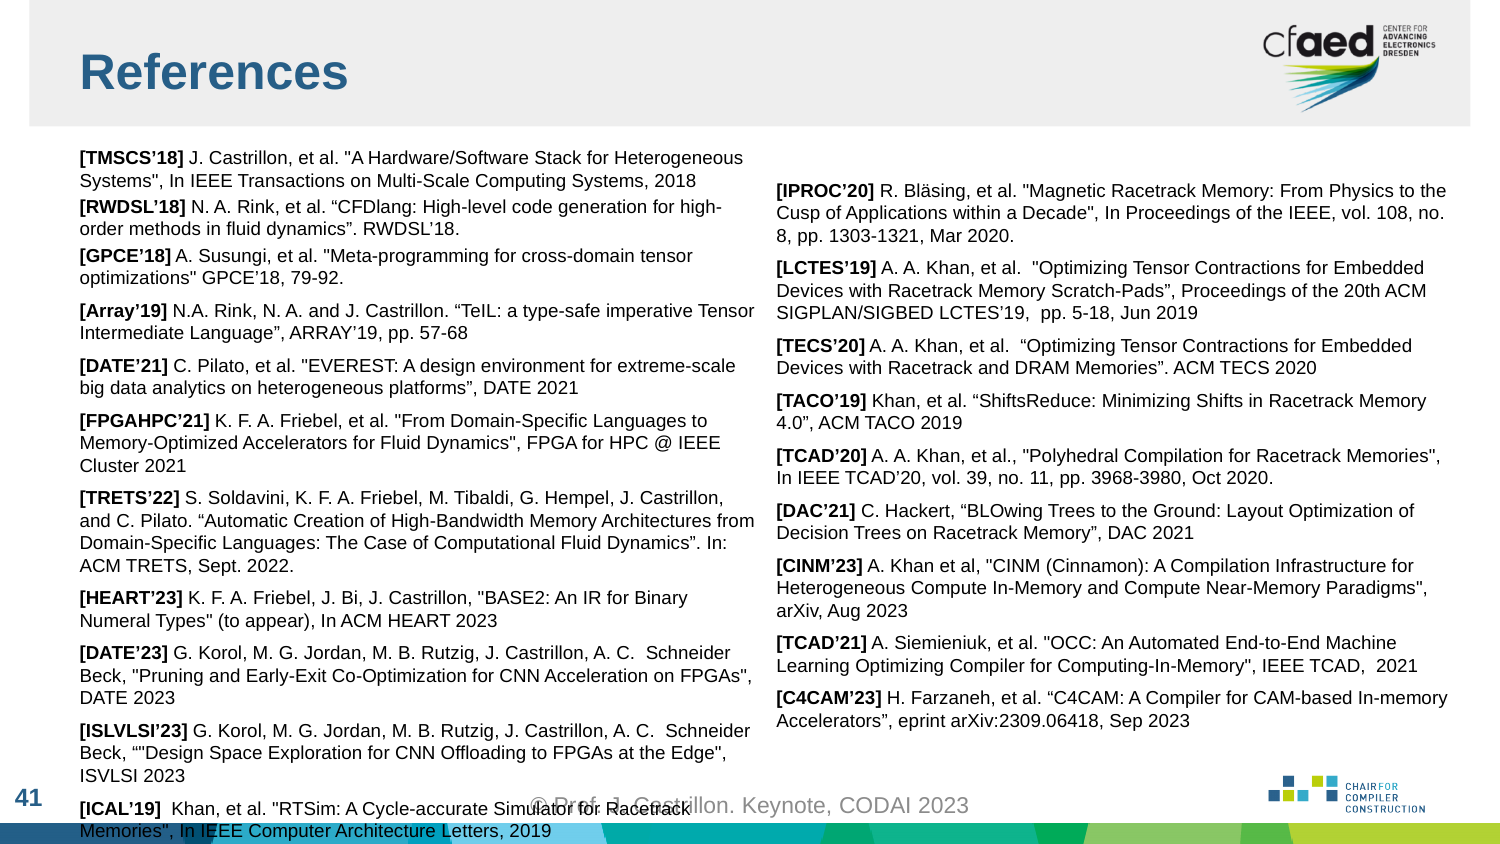

References
[TMSCS’18] J. Castrillon, et al. "A Hardware/Software Stack for Heterogeneous Systems", In IEEE Transactions on Multi-Scale Computing Systems, 2018
[RWDSL’18] N. A. Rink, et al. “CFDlang: High-level code generation for high-order methods in fluid dynamics”. RWDSL’18.
[GPCE’18] A. Susungi, et al. "Meta-programming for cross-domain tensor optimizations" GPCE’18, 79-92.
[Array’19] N.A. Rink, N. A. and J. Castrillon. “TeIL: a type-safe imperative Tensor Intermediate Language”, ARRAY’19, pp. 57-68
[DATE’21] C. Pilato, et al. "EVEREST: A design environment for extreme-scale big data analytics on heterogeneous platforms”, DATE 2021
[FPGAHPC’21] K. F. A. Friebel, et al. "From Domain-Specific Languages to Memory-Optimized Accelerators for Fluid Dynamics", FPGA for HPC @ IEEE Cluster 2021
[TRETS’22] S. Soldavini, K. F. A. Friebel, M. Tibaldi, G. Hempel, J. Castrillon, and C. Pilato. “Automatic Creation of High-Bandwidth Memory Architectures from Domain-Specific Languages: The Case of Computational Fluid Dynamics”. In: ACM TRETS, Sept. 2022.
[HEART’23] K. F. A. Friebel, J. Bi, J. Castrillon, "BASE2: An IR for Binary Numeral Types" (to appear), In ACM HEART 2023
[DATE’23] G. Korol, M. G. Jordan, M. B. Rutzig, J. Castrillon, A. C.  Schneider Beck, "Pruning and Early-Exit Co-Optimization for CNN Acceleration on FPGAs", DATE 2023
[ISLVLSI’23] G. Korol, M. G. Jordan, M. B. Rutzig, J. Castrillon, A. C.  Schneider Beck, “"Design Space Exploration for CNN Offloading to FPGAs at the Edge", ISVLSI 2023
[ICAL’19]  Khan, et al. "RTSim: A Cycle-accurate Simulator for Racetrack Memories", In IEEE Computer Architecture Letters, 2019

[IPROC’20] R. Bläsing, et al. "Magnetic Racetrack Memory: From Physics to the Cusp of Applications within a Decade", In Proceedings of the IEEE, vol. 108, no. 8, pp. 1303-1321, Mar 2020.
[LCTES’19] A. A. Khan, et al.  "Optimizing Tensor Contractions for Embedded Devices with Racetrack Memory Scratch-Pads”, Proceedings of the 20th ACM SIGPLAN/SIGBED LCTES’19,  pp. 5-18, Jun 2019
[TECS’20] A. A. Khan, et al.  “Optimizing Tensor Contractions for Embedded Devices with Racetrack and DRAM Memories”. ACM TECS 2020
[TACO’19] Khan, et al. “ShiftsReduce: Minimizing Shifts in Racetrack Memory 4.0”, ACM TACO 2019
[TCAD’20] A. A. Khan, et al., "Polyhedral Compilation for Racetrack Memories", In IEEE TCAD’20, vol. 39, no. 11, pp. 3968-3980, Oct 2020.
[DAC’21] C. Hackert, “BLOwing Trees to the Ground: Layout Optimization of Decision Trees on Racetrack Memory”, DAC 2021
[CINM’23] A. Khan et al, "CINM (Cinnamon): A Compilation Infrastructure for Heterogeneous Compute In-Memory and Compute Near-Memory Paradigms", arXiv, Aug 2023
[TCAD’21] A. Siemieniuk, et al. "OCC: An Automated End-to-End Machine Learning Optimizing Compiler for Computing-In-Memory", IEEE TCAD,  2021
[C4CAM’23] H. Farzaneh, et al. “C4CAM: A Compiler for CAM-based In-memory Accelerators”, eprint arXiv:2309.06418, Sep 2023

41
© Prof. J. Castrillon. Keynote, CODAI 2023